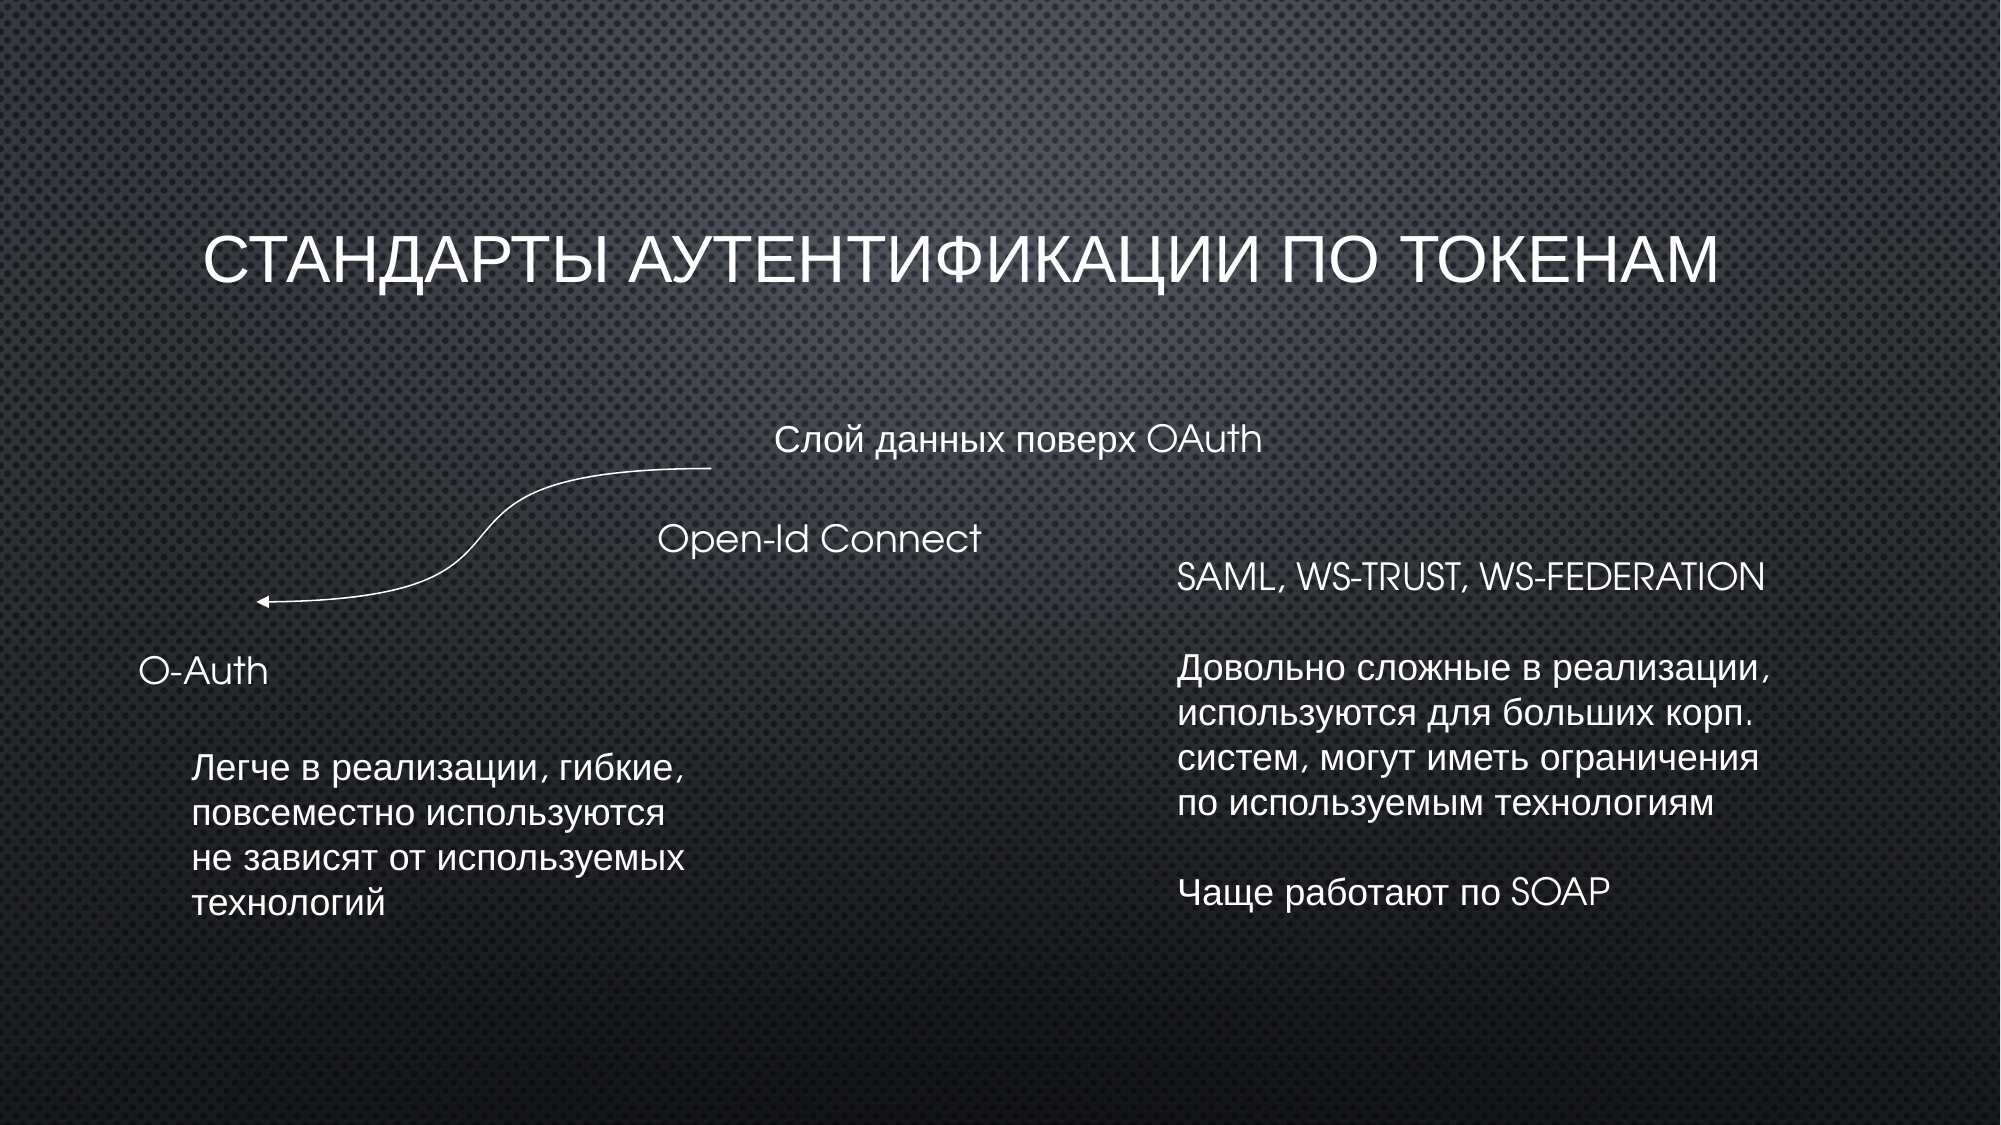

# Стандарты аутентификации по токенам
Слой данных поверх OAuth
Open-Id Connect
SAML, WS-TRUST, WS-FEDERATION
Довольно сложные в реализации,
используются для больших корп.
систем, могут иметь ограничения
по используемым технологиям

Чаще работают по SOAP
O-Auth
Легче в реализации, гибкие,
повсеместно используются
не зависят от используемых
технологий